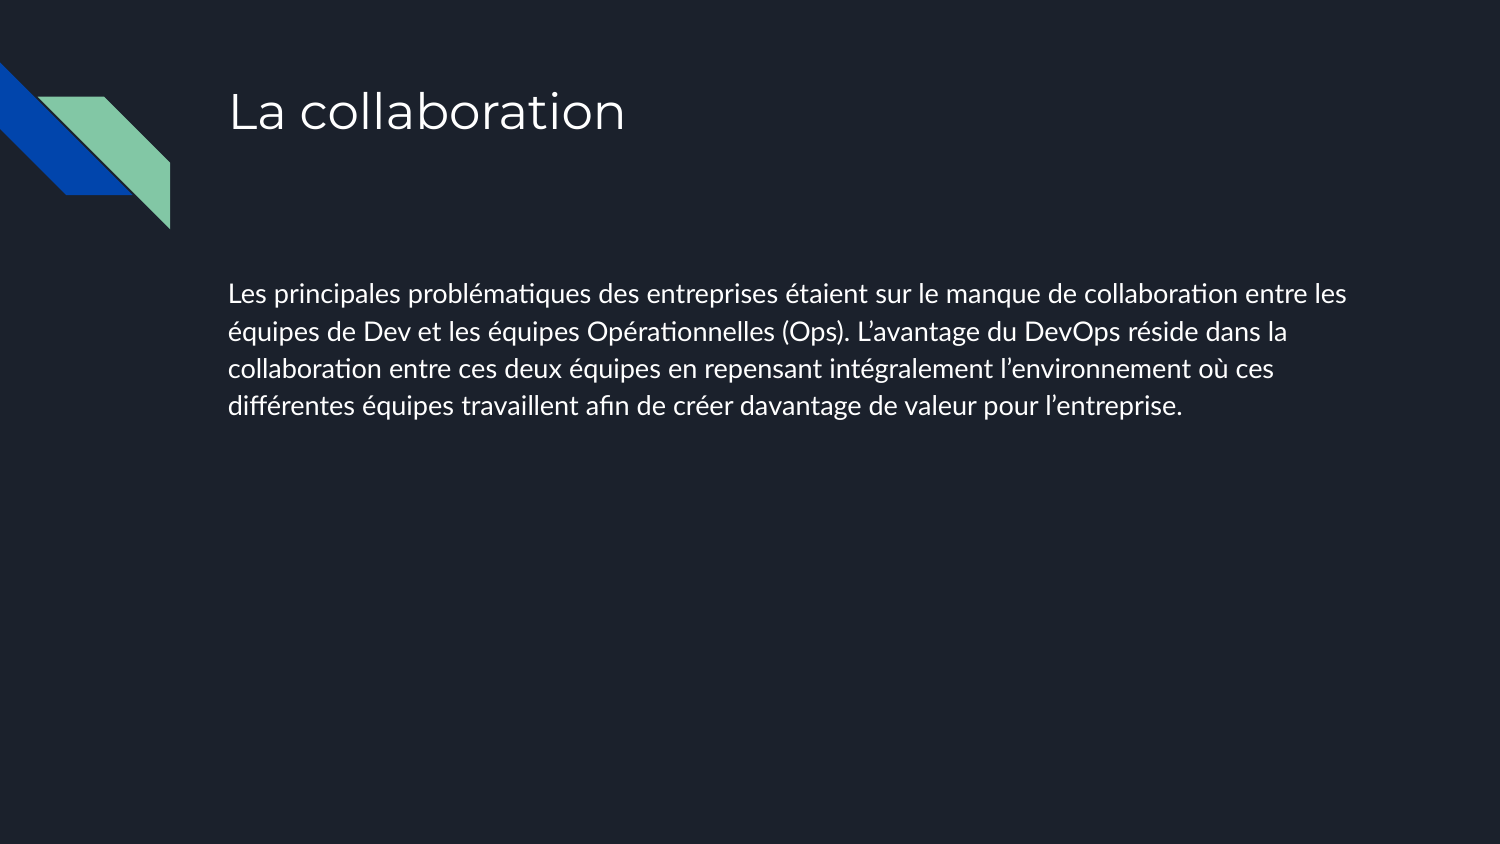

# La collaboration
Les principales problématiques des entreprises étaient sur le manque de collaboration entre les équipes de Dev et les équipes Opérationnelles (Ops). L’avantage du DevOps réside dans la collaboration entre ces deux équipes en repensant intégralement l’environnement où ces différentes équipes travaillent afin de créer davantage de valeur pour l’entreprise.